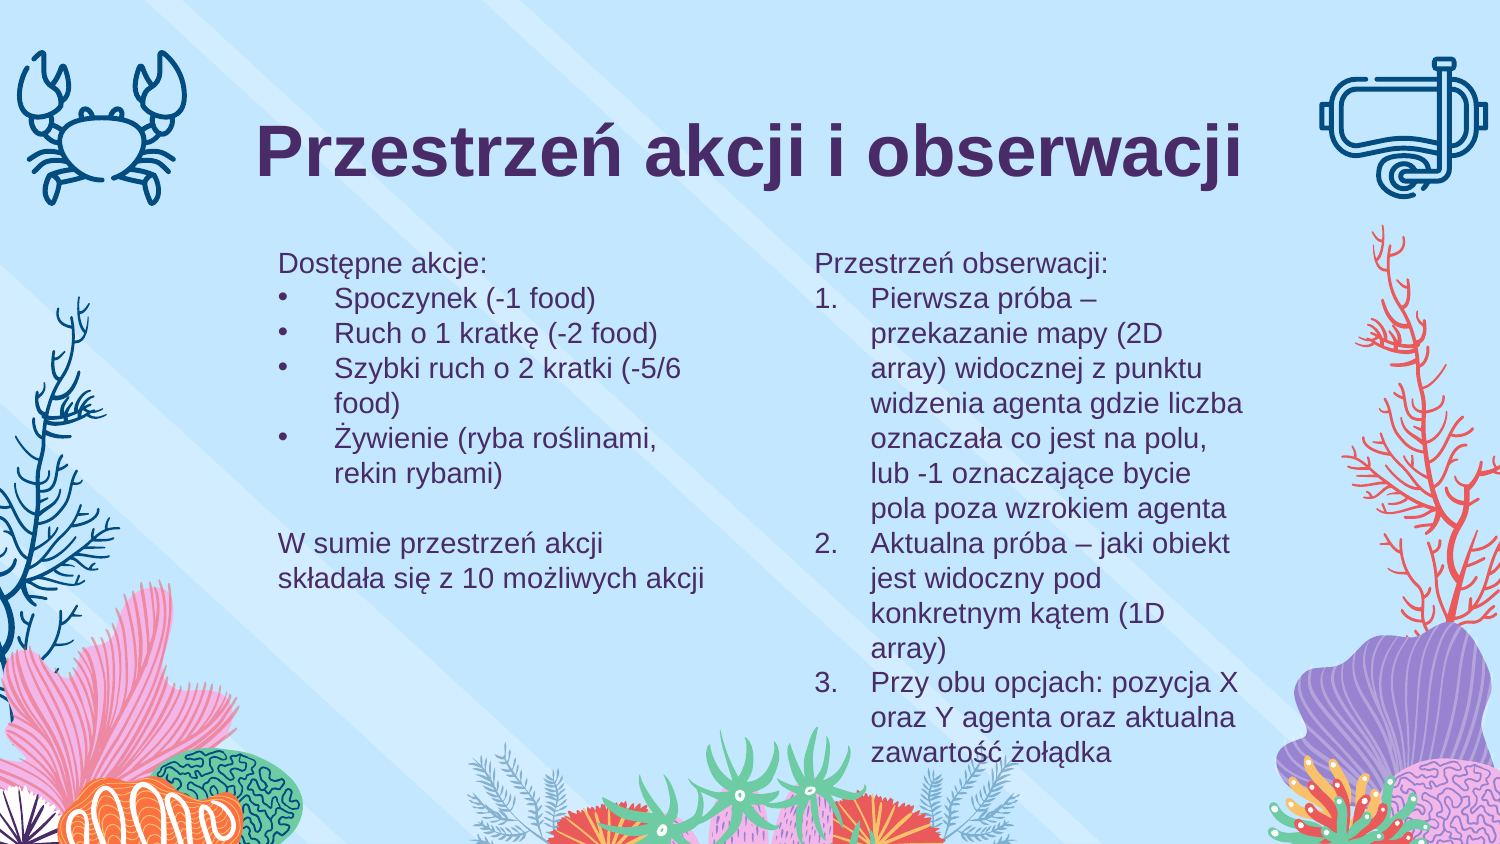

# Przestrzeń akcji i obserwacji
Dostępne akcje:
Spoczynek (-1 food)
Ruch o 1 kratkę (-2 food)
Szybki ruch o 2 kratki (-5/6 food)
Żywienie (ryba roślinami, rekin rybami)

W sumie przestrzeń akcji składała się z 10 możliwych akcji
Przestrzeń obserwacji:
Pierwsza próba – przekazanie mapy (2D array) widocznej z punktu widzenia agenta gdzie liczba oznaczała co jest na polu, lub -1 oznaczające bycie pola poza wzrokiem agenta
Aktualna próba – jaki obiekt jest widoczny pod konkretnym kątem (1D array)
Przy obu opcjach: pozycja X oraz Y agenta oraz aktualna zawartość żołądka